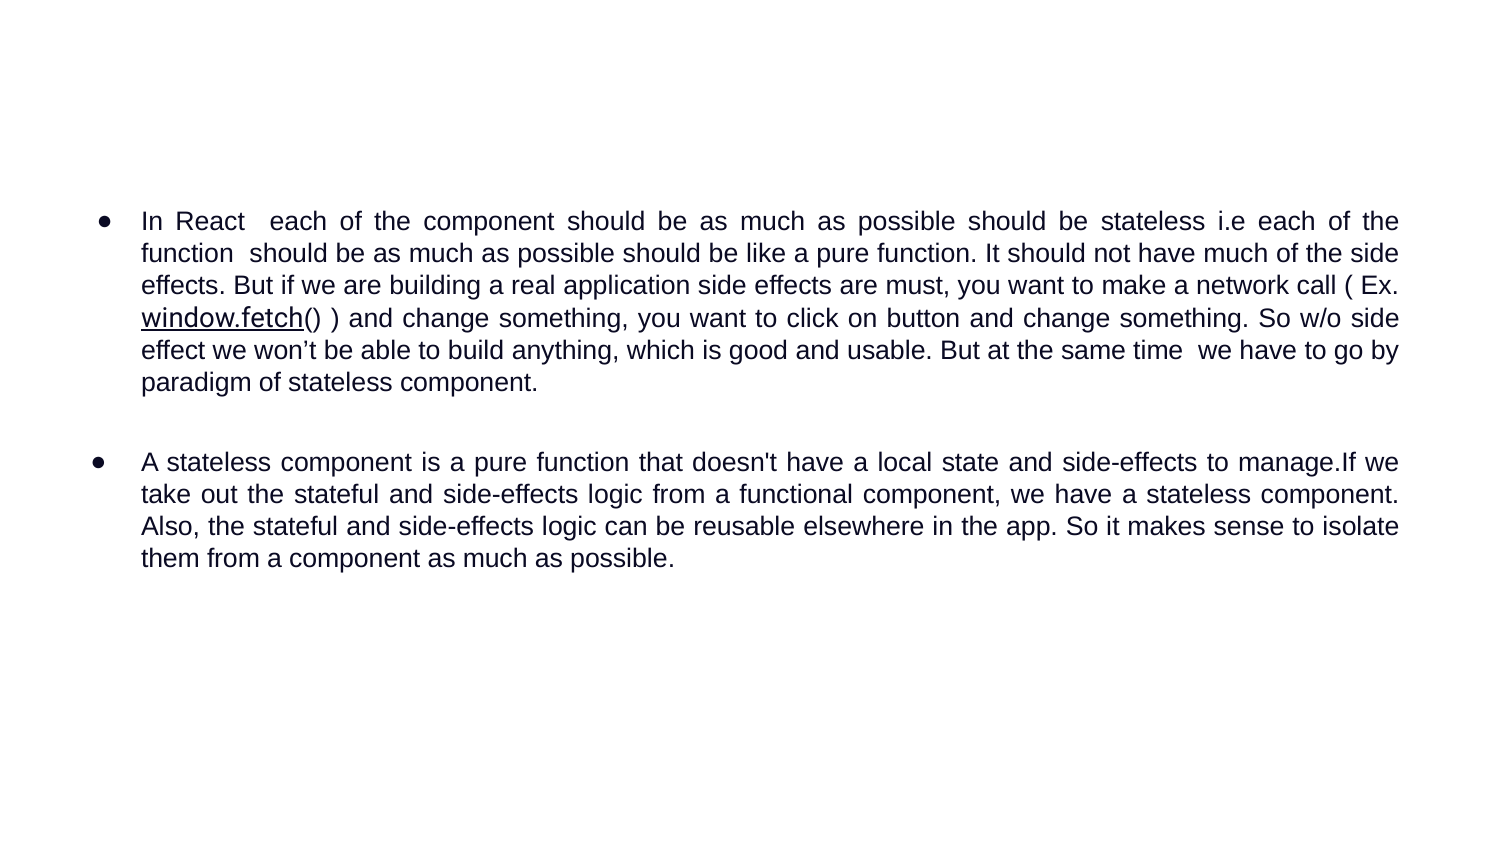

#
In React  each of the component should be as much as possible should be stateless i.e each of the function  should be as much as possible should be like a pure function. It should not have much of the side effects. But if we are building a real application side effects are must, you want to make a network call ( Ex. window.fetch() ) and change something, you want to click on button and change something. So w/o side effect we won’t be able to build anything, which is good and usable. But at the same time  we have to go by paradigm of stateless component.

A stateless component is a pure function that doesn't have a local state and side-effects to manage.If we take out the stateful and side-effects logic from a functional component, we have a stateless component. Also, the stateful and side-effects logic can be reusable elsewhere in the app. So it makes sense to isolate them from a component as much as possible.